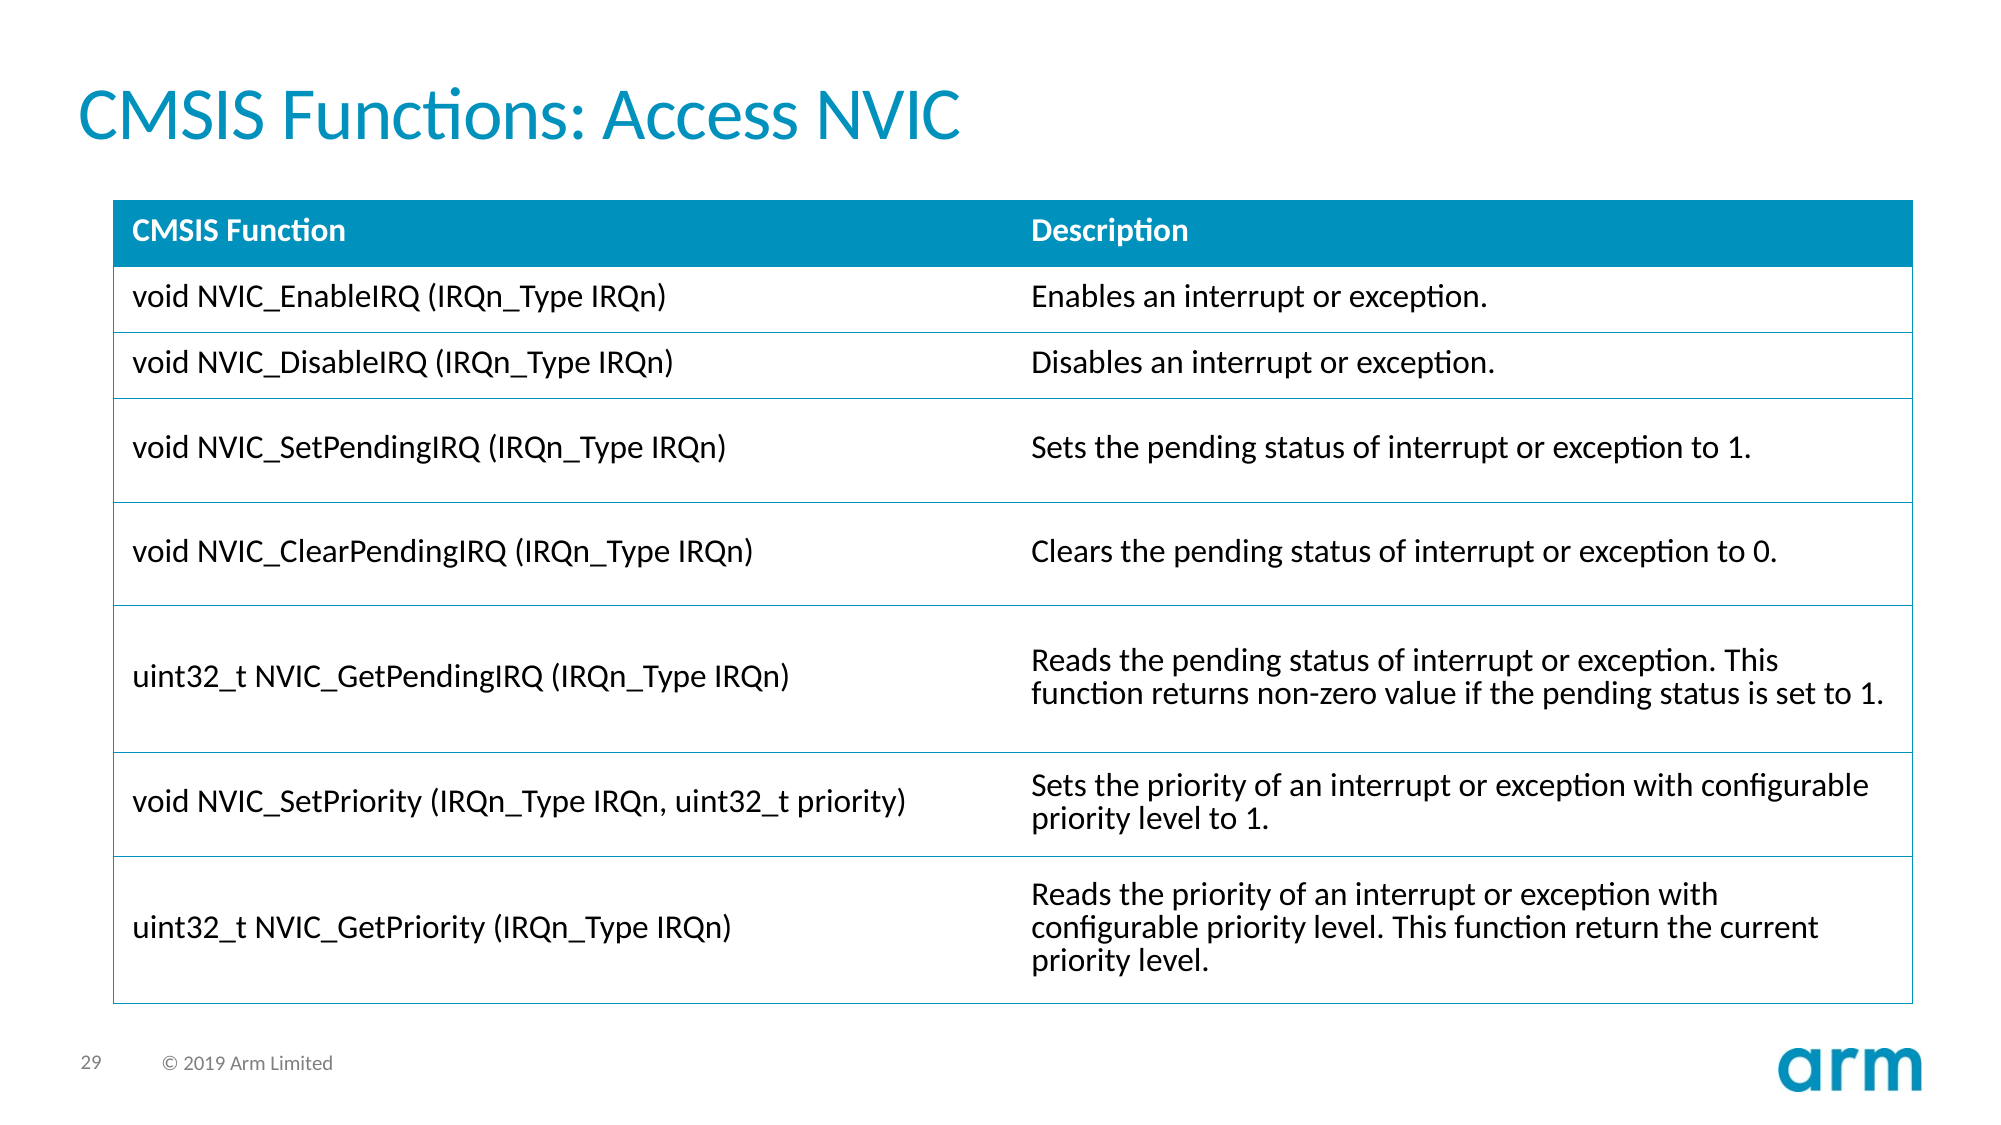

# CMSIS Functions: Access NVIC
| CMSIS Function | Description |
| --- | --- |
| void NVIC\_EnableIRQ (IRQn\_Type IRQn) | Enables an interrupt or exception. |
| void NVIC\_DisableIRQ (IRQn\_Type IRQn) | Disables an interrupt or exception. |
| void NVIC\_SetPendingIRQ (IRQn\_Type IRQn) | Sets the pending status of interrupt or exception to 1. |
| void NVIC\_ClearPendingIRQ (IRQn\_Type IRQn) | Clears the pending status of interrupt or exception to 0. |
| uint32\_t NVIC\_GetPendingIRQ (IRQn\_Type IRQn) | Reads the pending status of interrupt or exception. This function returns non-zero value if the pending status is set to 1. |
| void NVIC\_SetPriority (IRQn\_Type IRQn, uint32\_t priority) | Sets the priority of an interrupt or exception with configurable priority level to 1. |
| uint32\_t NVIC\_GetPriority (IRQn\_Type IRQn) | Reads the priority of an interrupt or exception with configurable priority level. This function return the current priority level. |